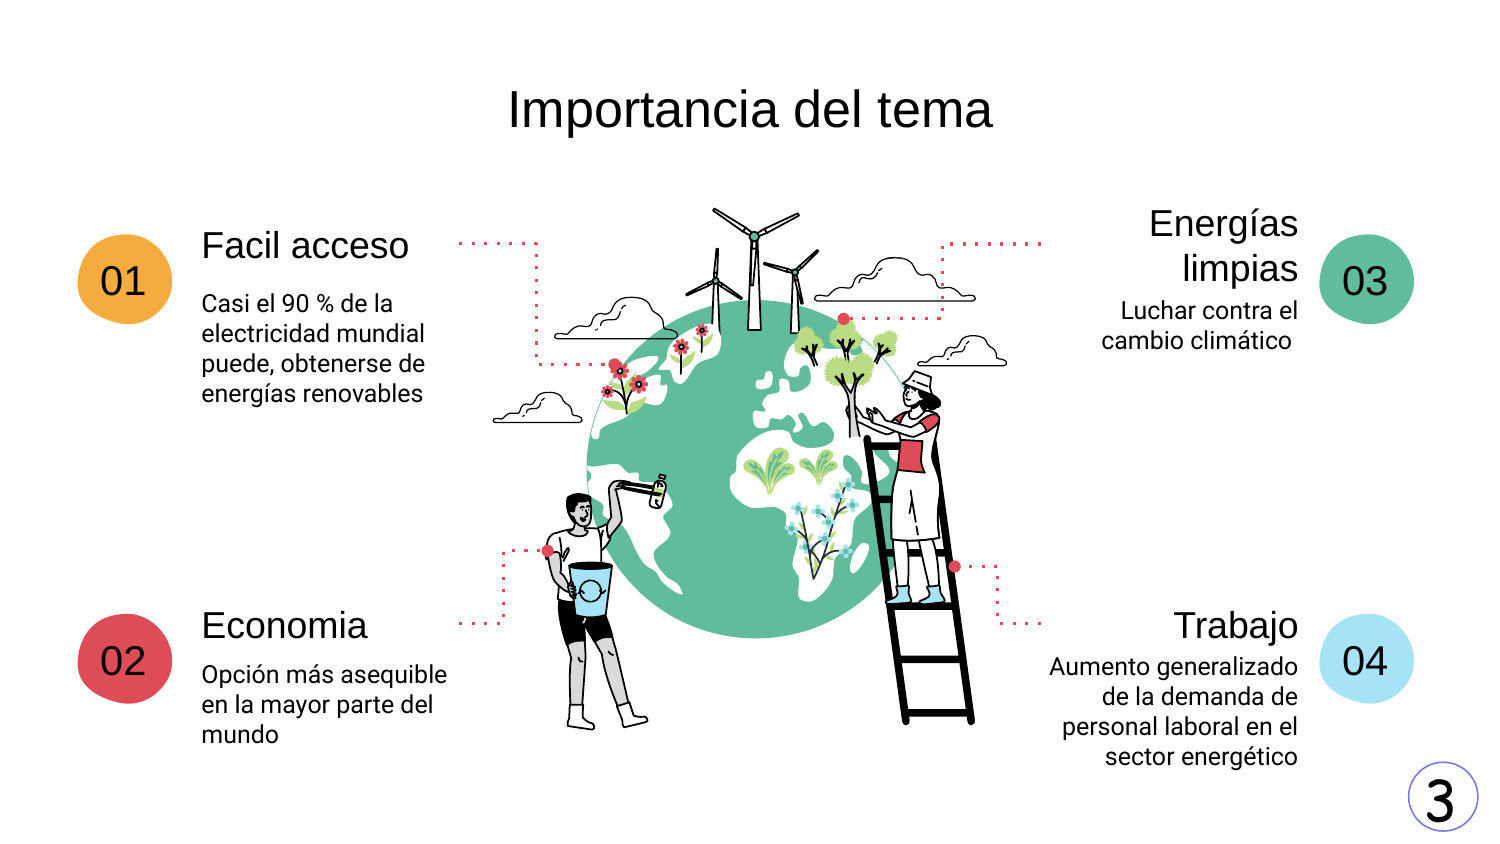

# Importancia del tema
Facil acceso
Casi el 90 % de la electricidad mundial puede, obtenerse de energías renovables

Energías limpias
Luchar contra el cambio climático

01

03
Economia
Opción más asequible en la mayor parte del mundo
Trabajo
Aumento generalizado de la demanda de personal laboral en el sector energético

02

04
3